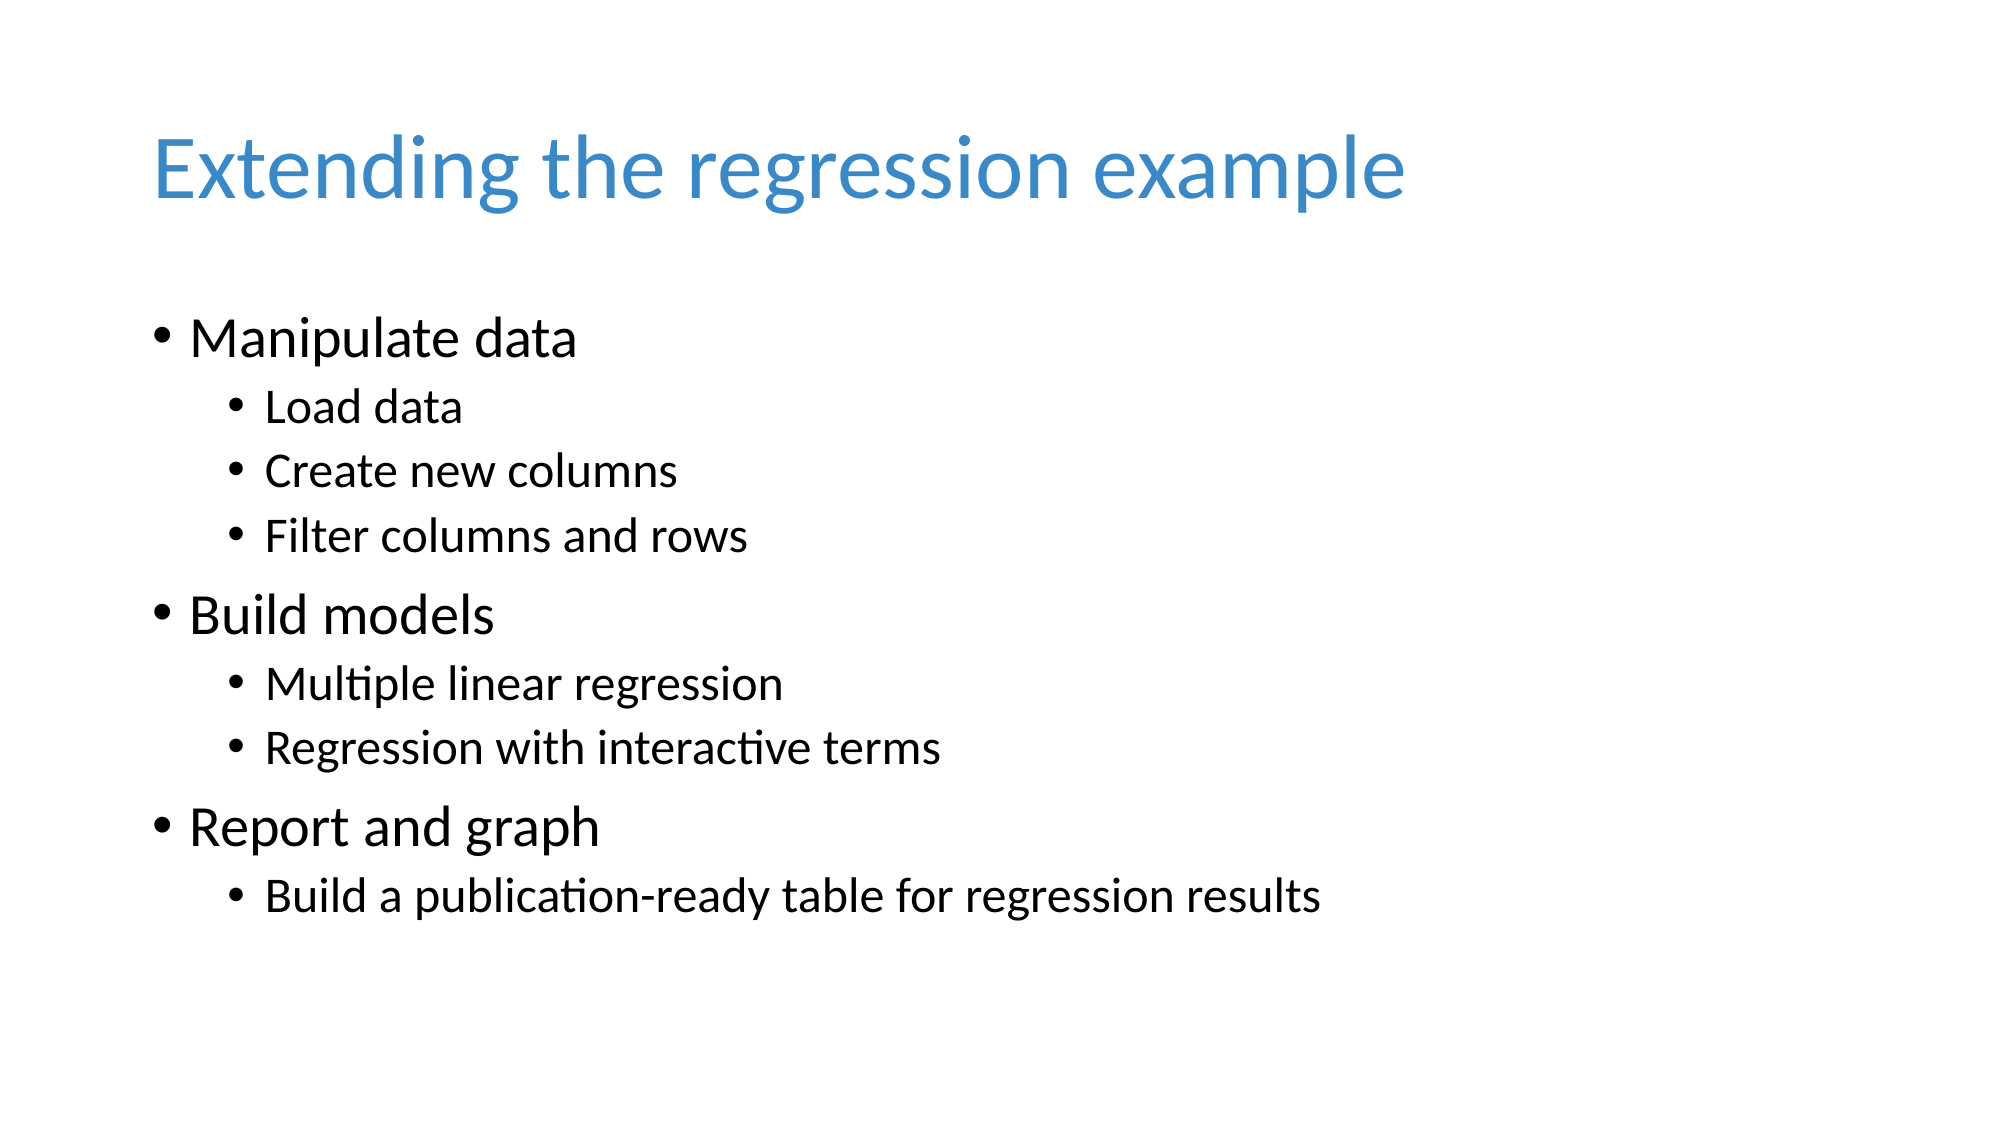

# Extending the regression example
Manipulate data
Load data
Create new columns
Filter columns and rows
Build models
Multiple linear regression
Regression with interactive terms
Report and graph
Build a publication-ready table for regression results